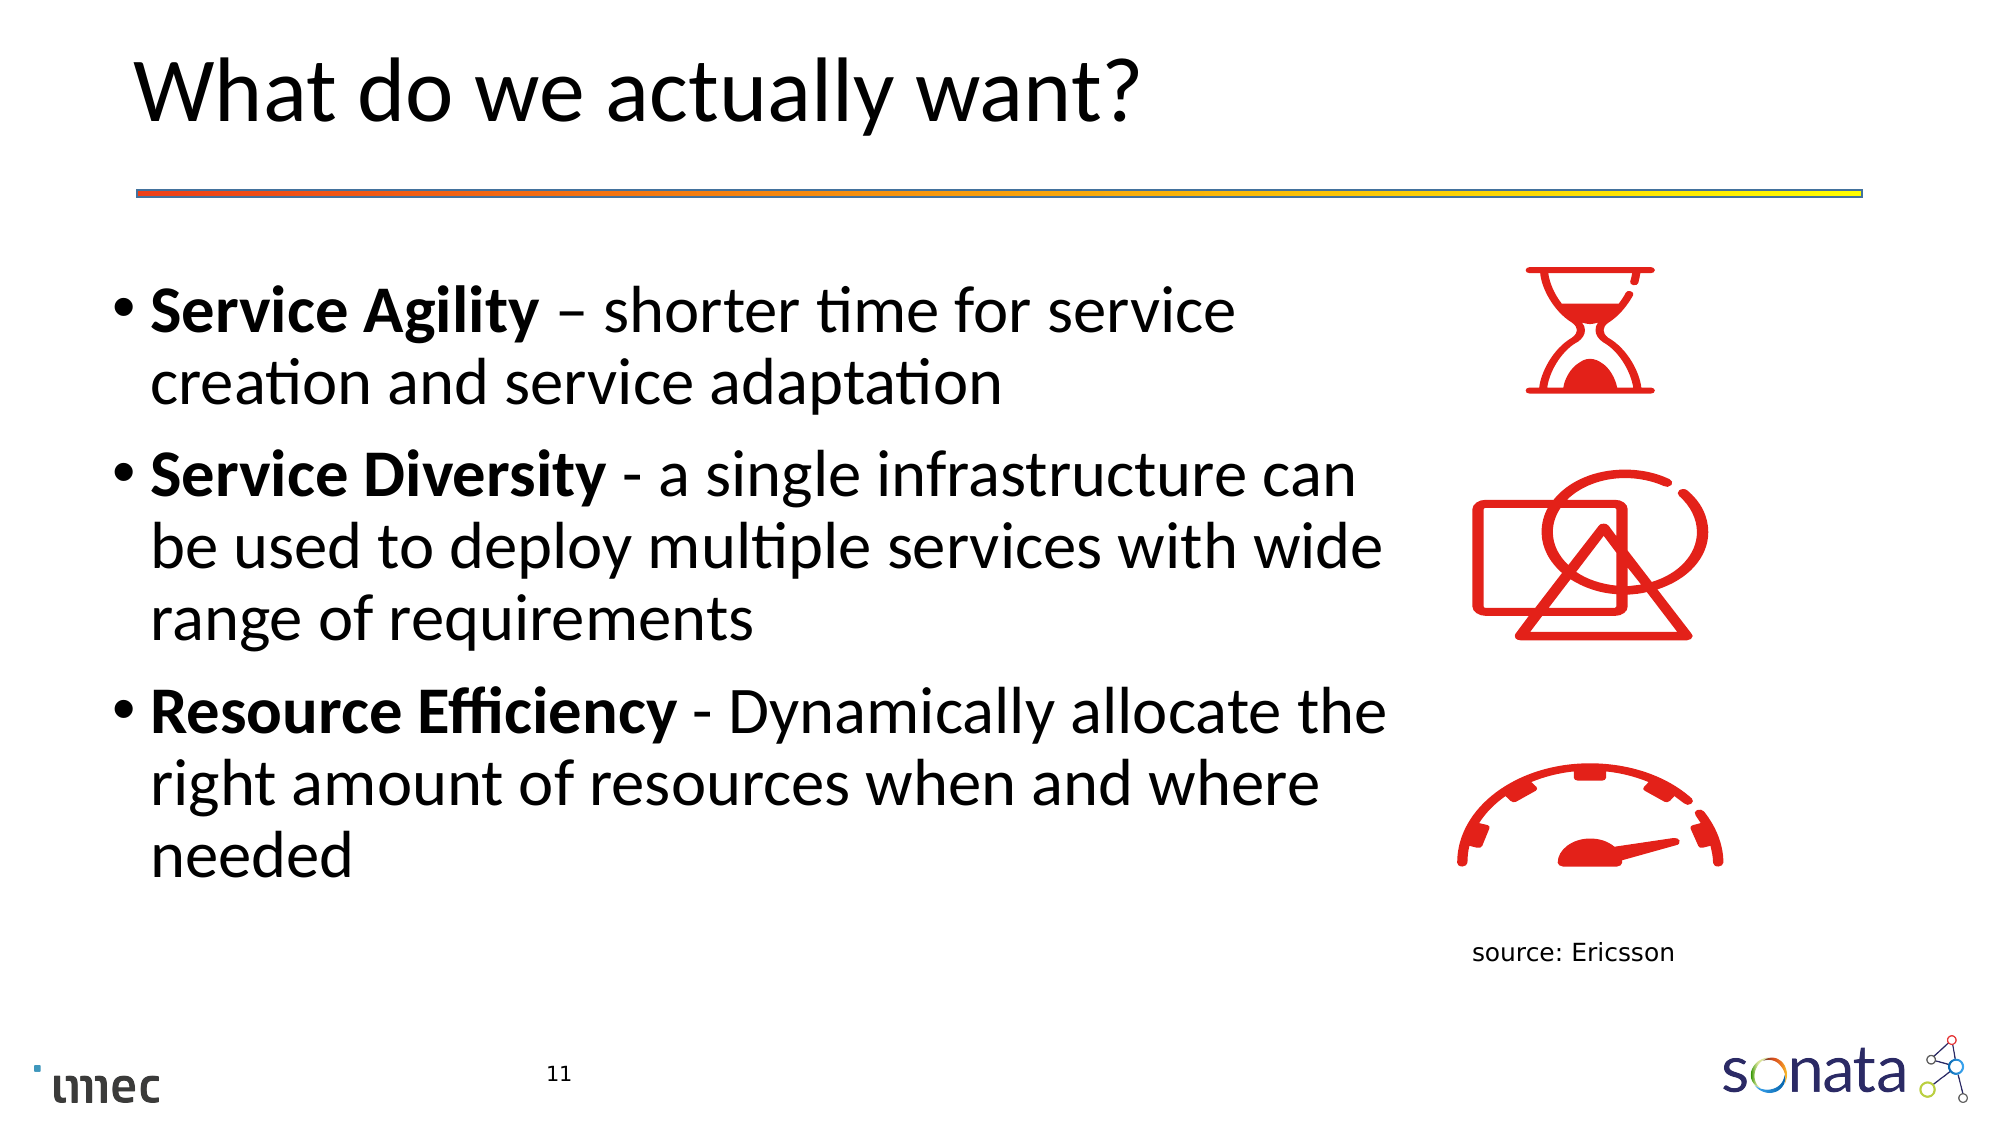

# What do we actually want?
Service Agility – shorter time for service creation and service adaptation
Service Diversity - a single infrastructure can be used to deploy multiple services with wide range of requirements
Resource Efficiency - Dynamically allocate the right amount of resources when and where needed

source: Ericsson
11